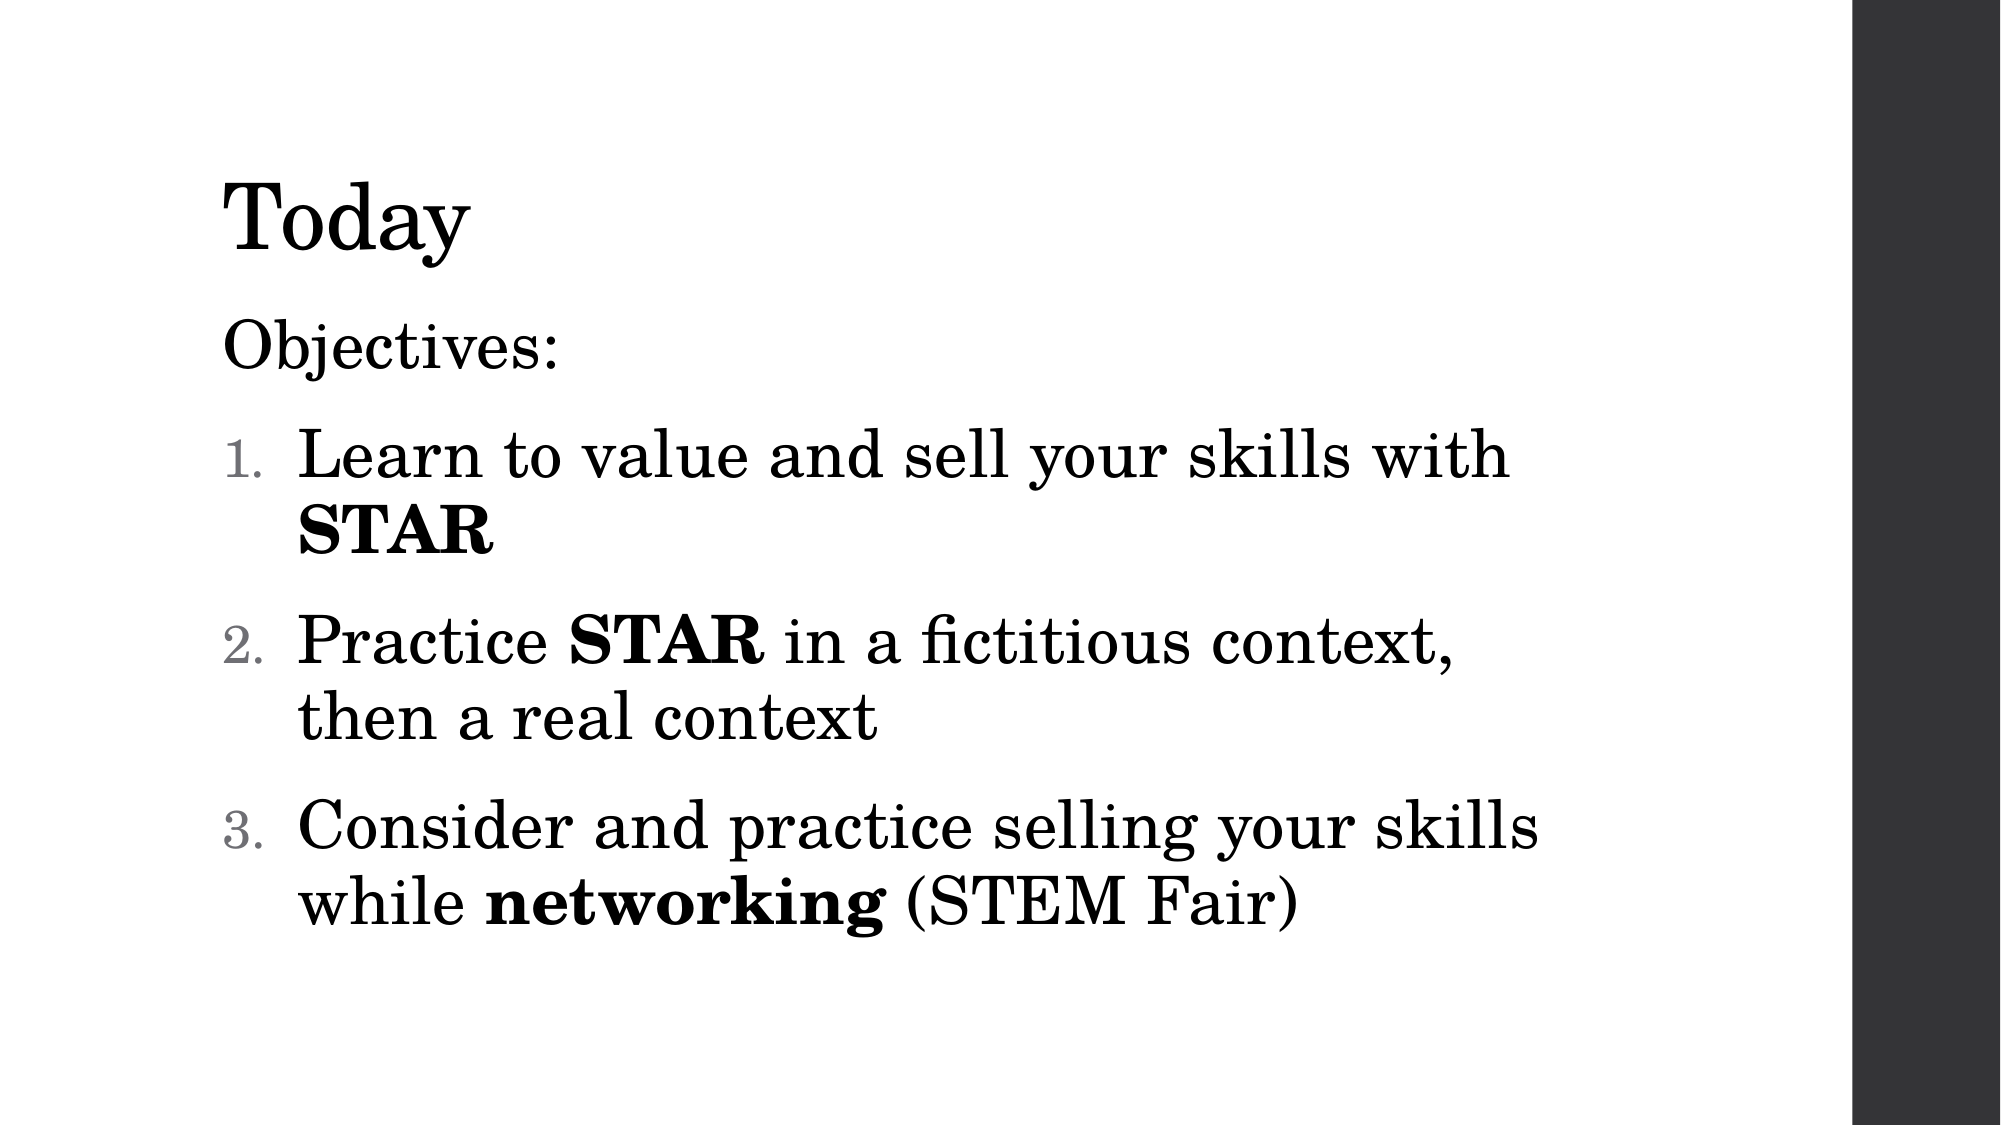

# Today
Objectives:
Learn to value and sell your skills with STAR
Practice STAR in a fictitious context, then a real context
Consider and practice selling your skills while networking (STEM Fair)